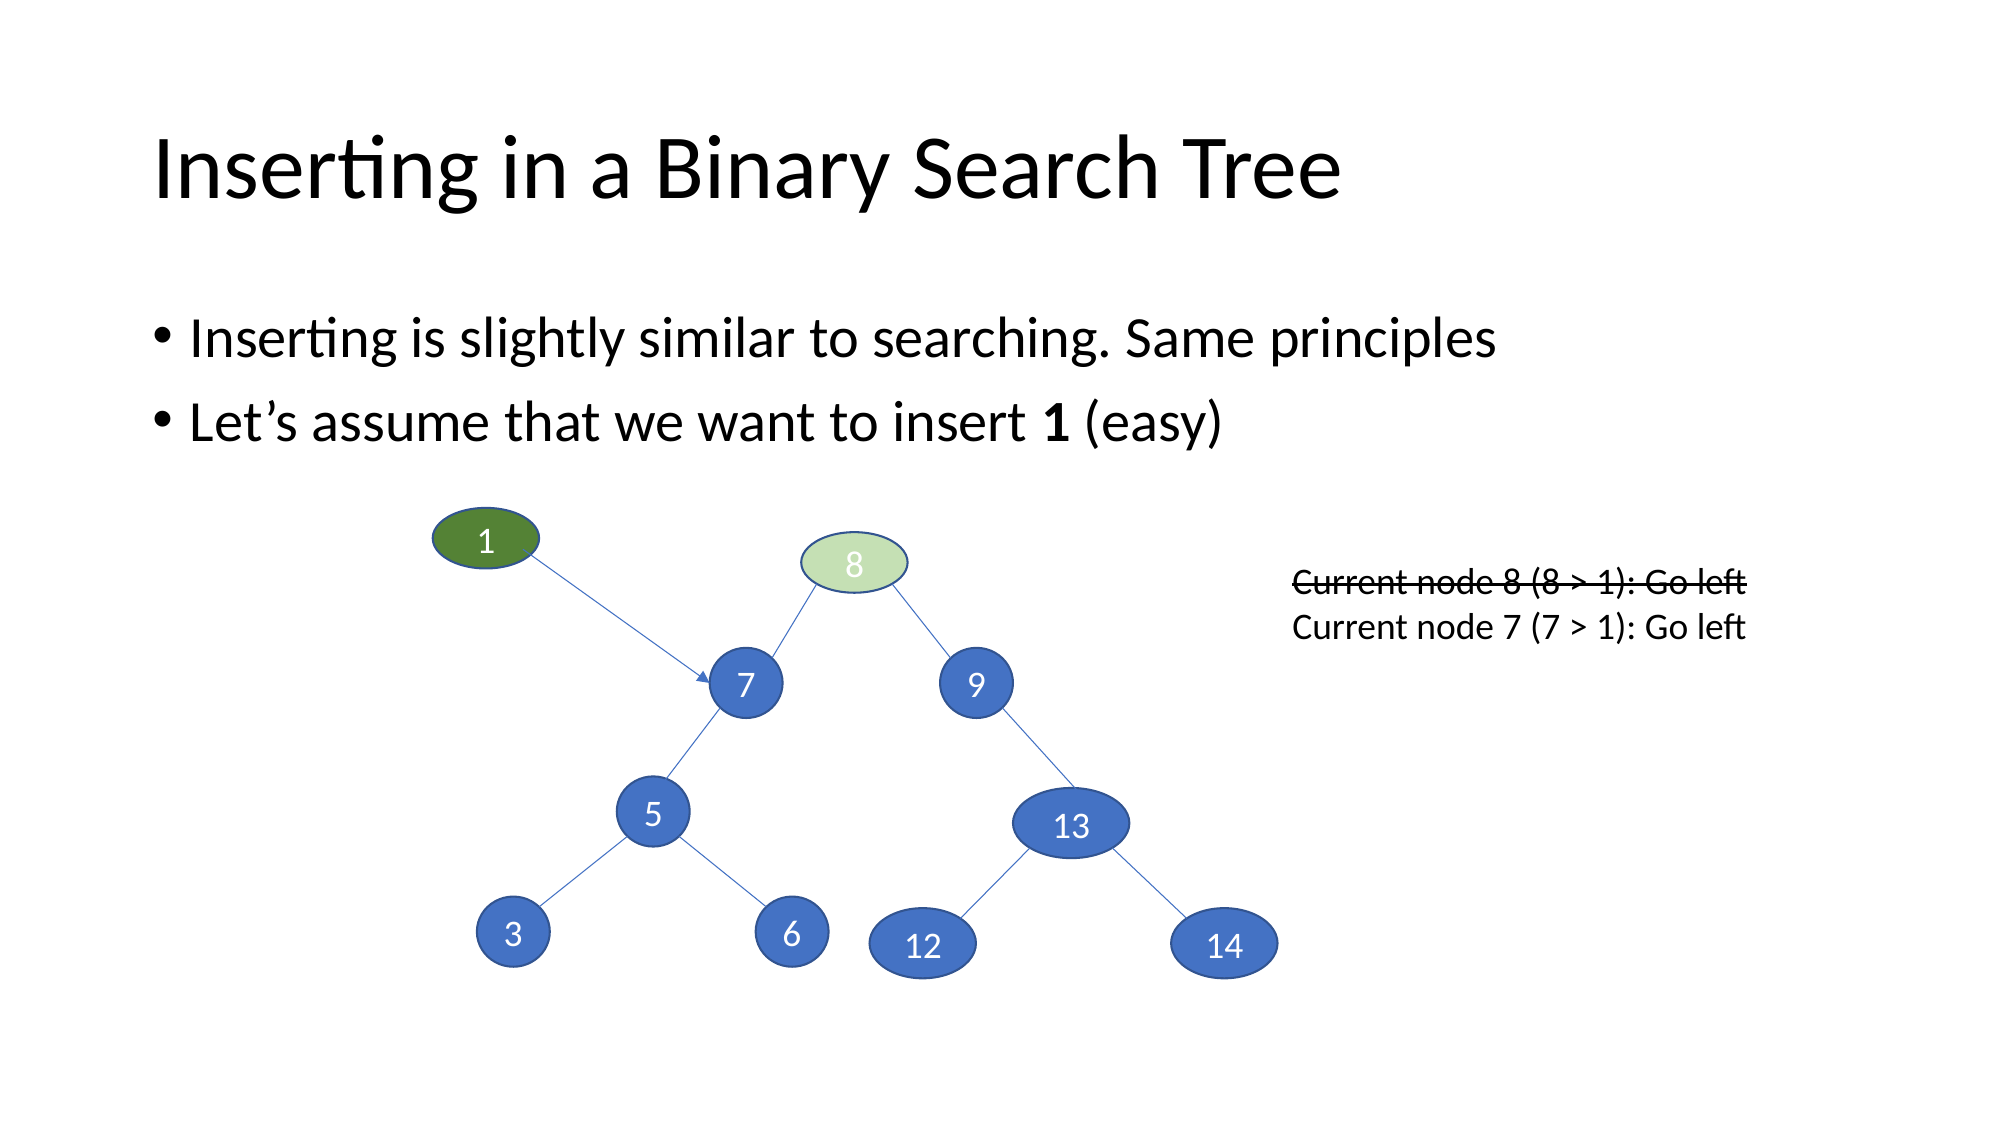

# Inserting in a Binary Search Tree
Inserting is slightly similar to searching. Same principles
Let’s assume that we want to insert 1 (easy)
1
8
Current node 8 (8 > 1): Go left
Current node 7 (7 > 1): Go left
7
9
5
13
6
3
14
12